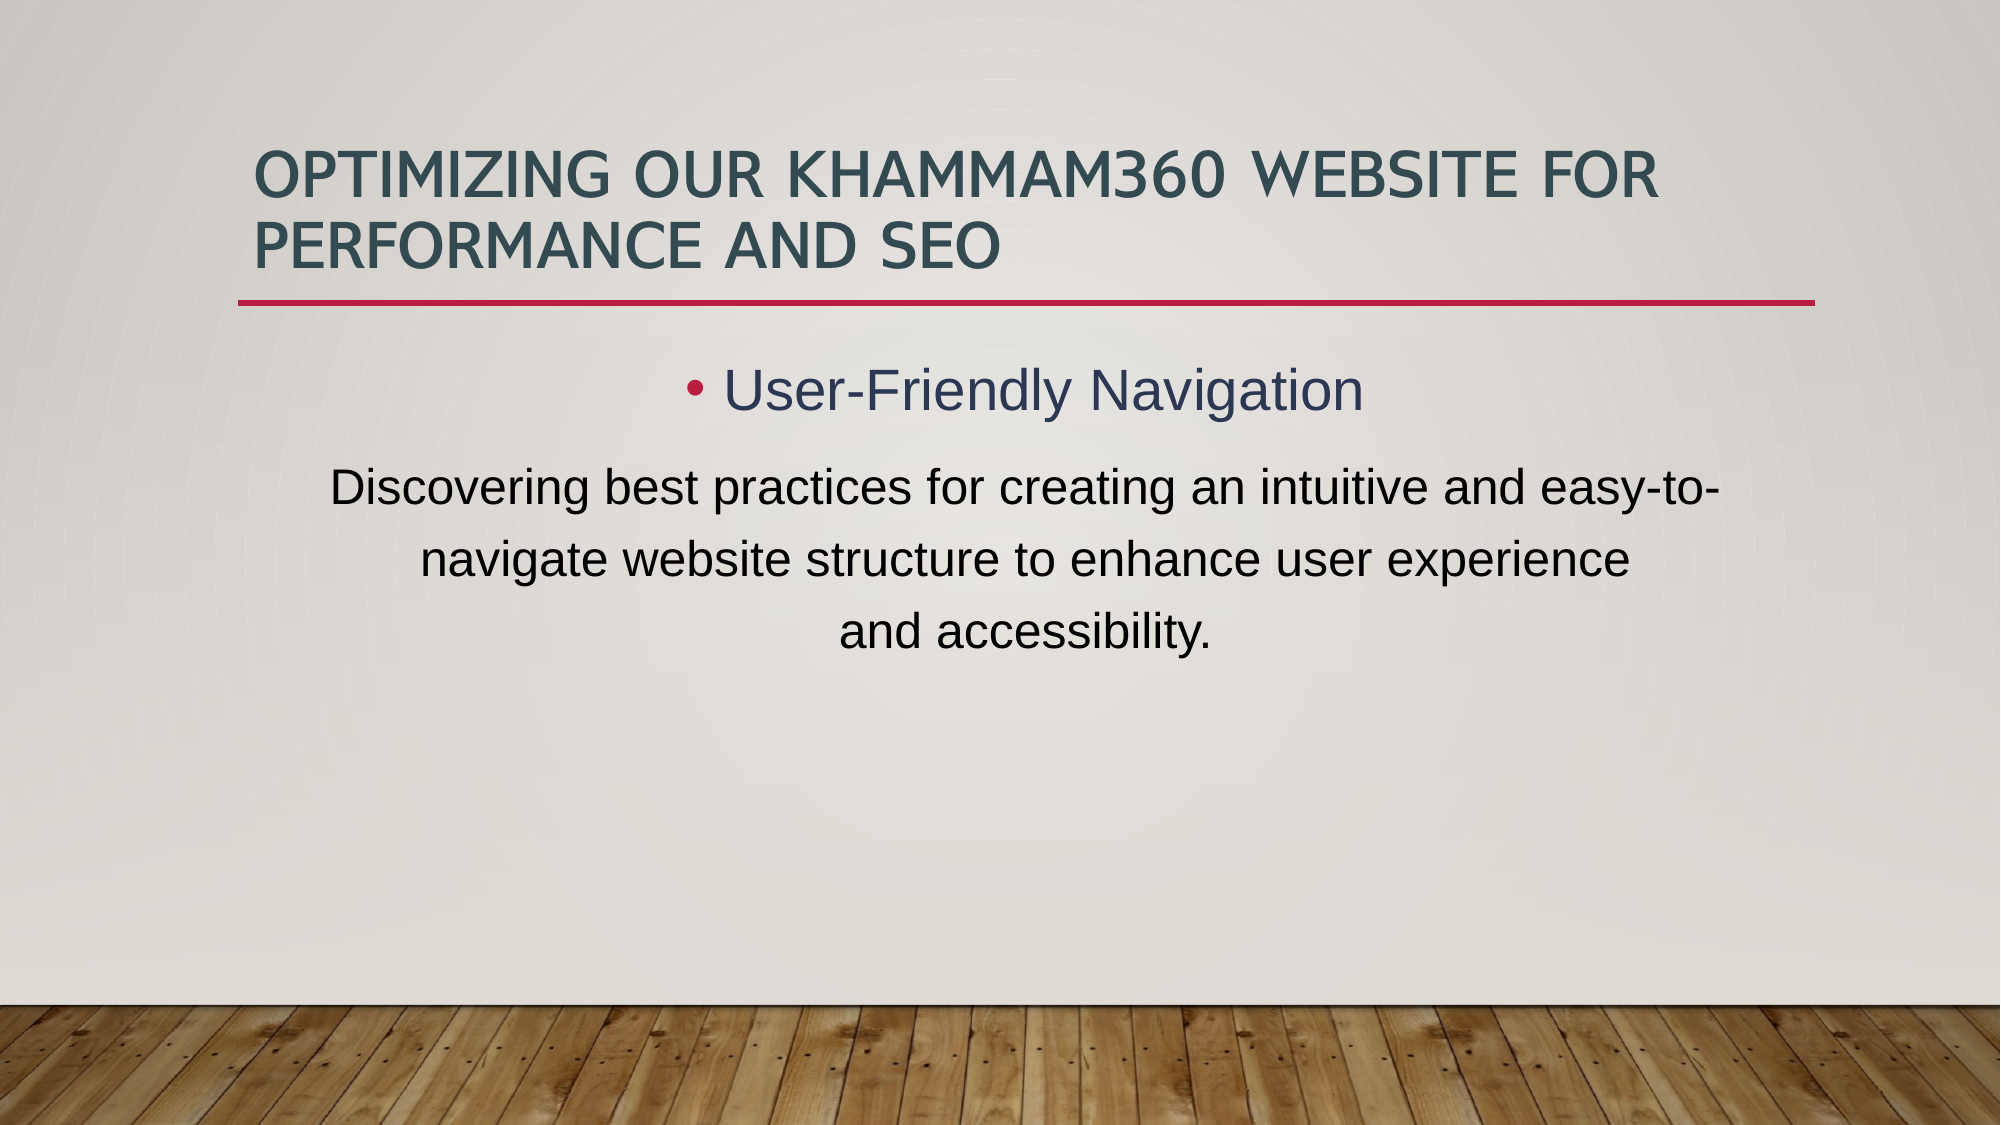

# Optimizing Our KHAMMAM360 Website for Performance and SEO
User-Friendly Navigation
Discovering best practices for creating an intuitive and easy-to-navigate website structure to enhance user experience and accessibility.